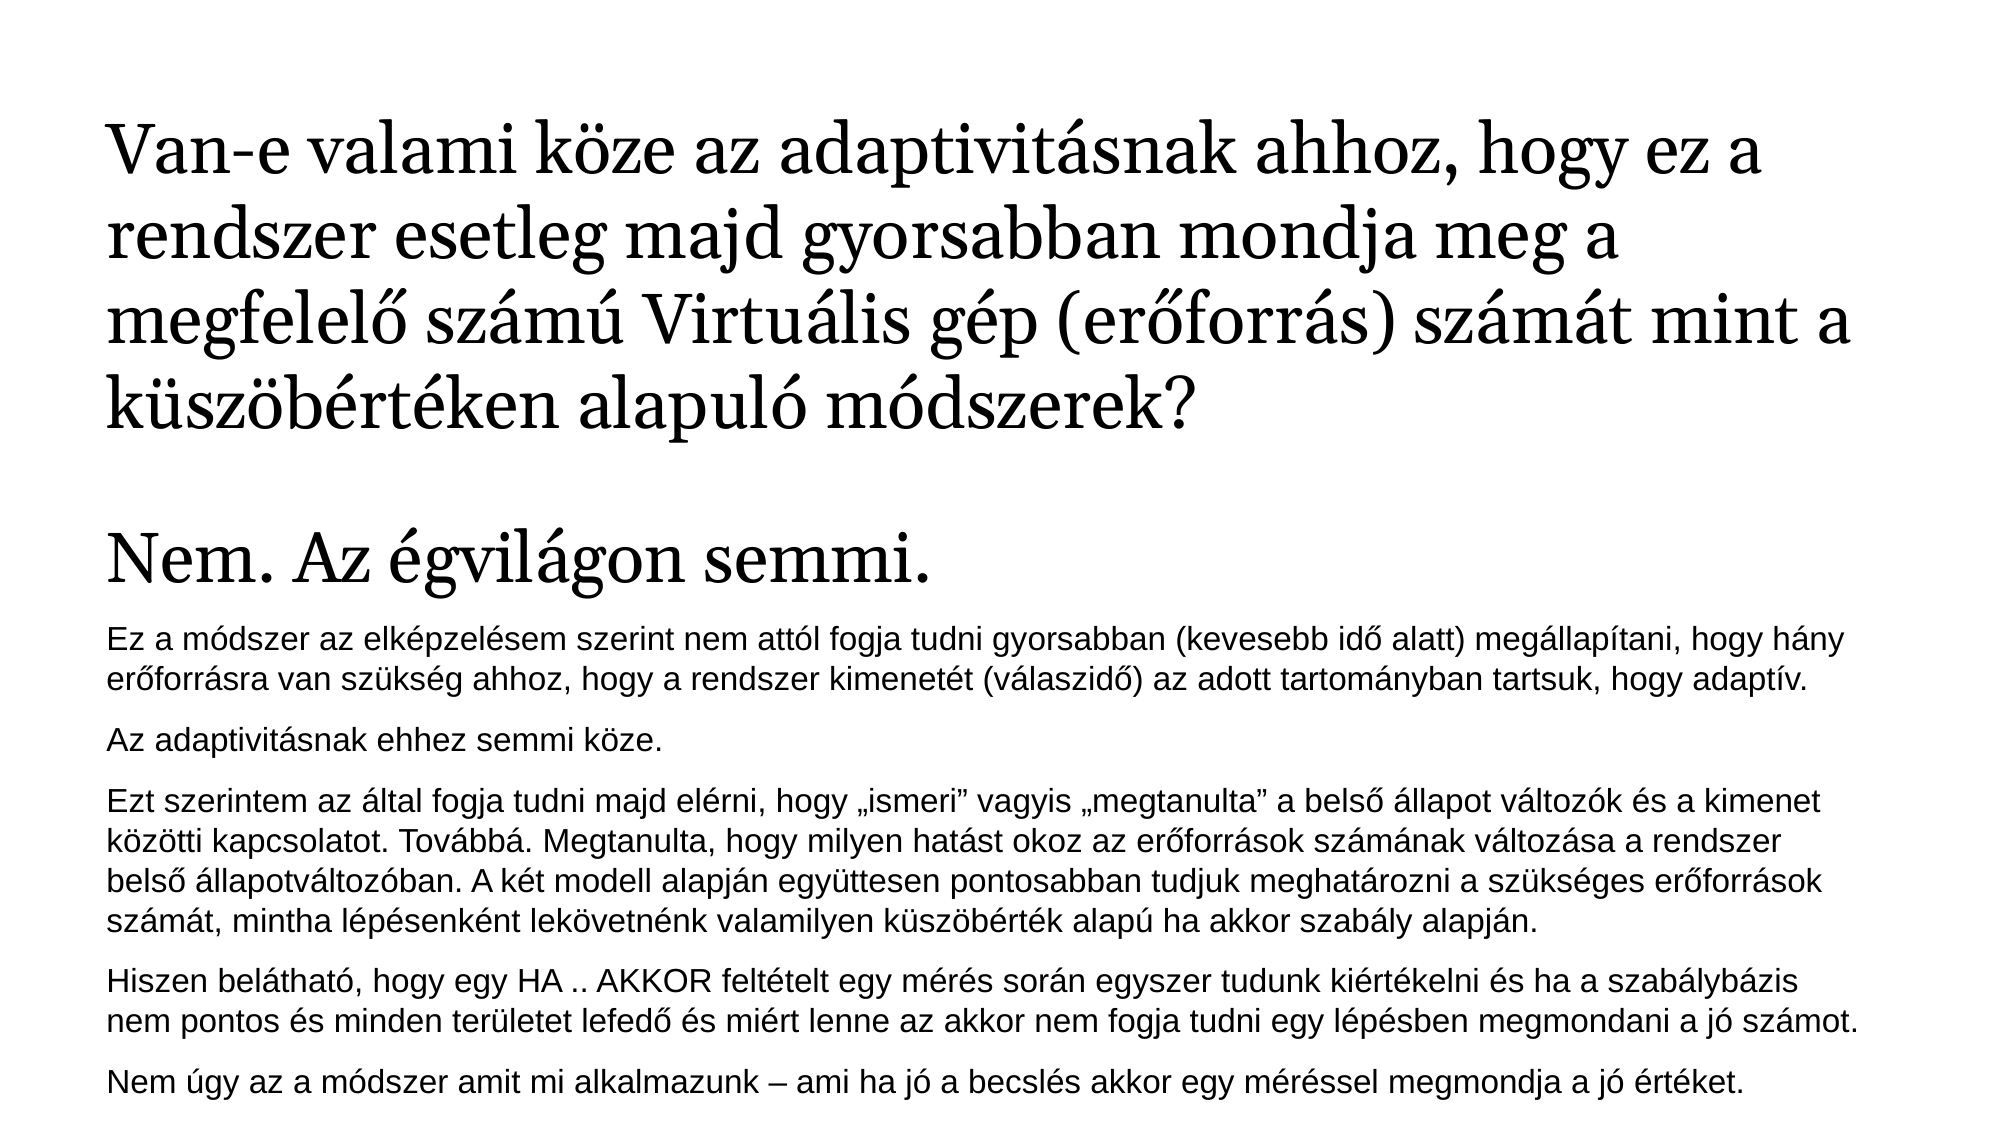

Van-e valami köze az adaptivitásnak ahhoz, hogy ez a rendszer esetleg majd gyorsabban mondja meg a megfelelő számú Virtuális gép (erőforrás) számát mint a küszöbértéken alapuló módszerek?
Nem. Az égvilágon semmi.
Ez a módszer az elképzelésem szerint nem attól fogja tudni gyorsabban (kevesebb idő alatt) megállapítani, hogy hány erőforrásra van szükség ahhoz, hogy a rendszer kimenetét (válaszidő) az adott tartományban tartsuk, hogy adaptív.
Az adaptivitásnak ehhez semmi köze.
Ezt szerintem az által fogja tudni majd elérni, hogy „ismeri” vagyis „megtanulta” a belső állapot változók és a kimenet közötti kapcsolatot. Továbbá. Megtanulta, hogy milyen hatást okoz az erőforrások számának változása a rendszer belső állapotváltozóban. A két modell alapján együttesen pontosabban tudjuk meghatározni a szükséges erőforrások számát, mintha lépésenként lekövetnénk valamilyen küszöbérték alapú ha akkor szabály alapján.
Hiszen belátható, hogy egy HA .. AKKOR feltételt egy mérés során egyszer tudunk kiértékelni és ha a szabálybázis nem pontos és minden területet lefedő és miért lenne az akkor nem fogja tudni egy lépésben megmondani a jó számot.
Nem úgy az a módszer amit mi alkalmazunk – ami ha jó a becslés akkor egy méréssel megmondja a jó értéket.